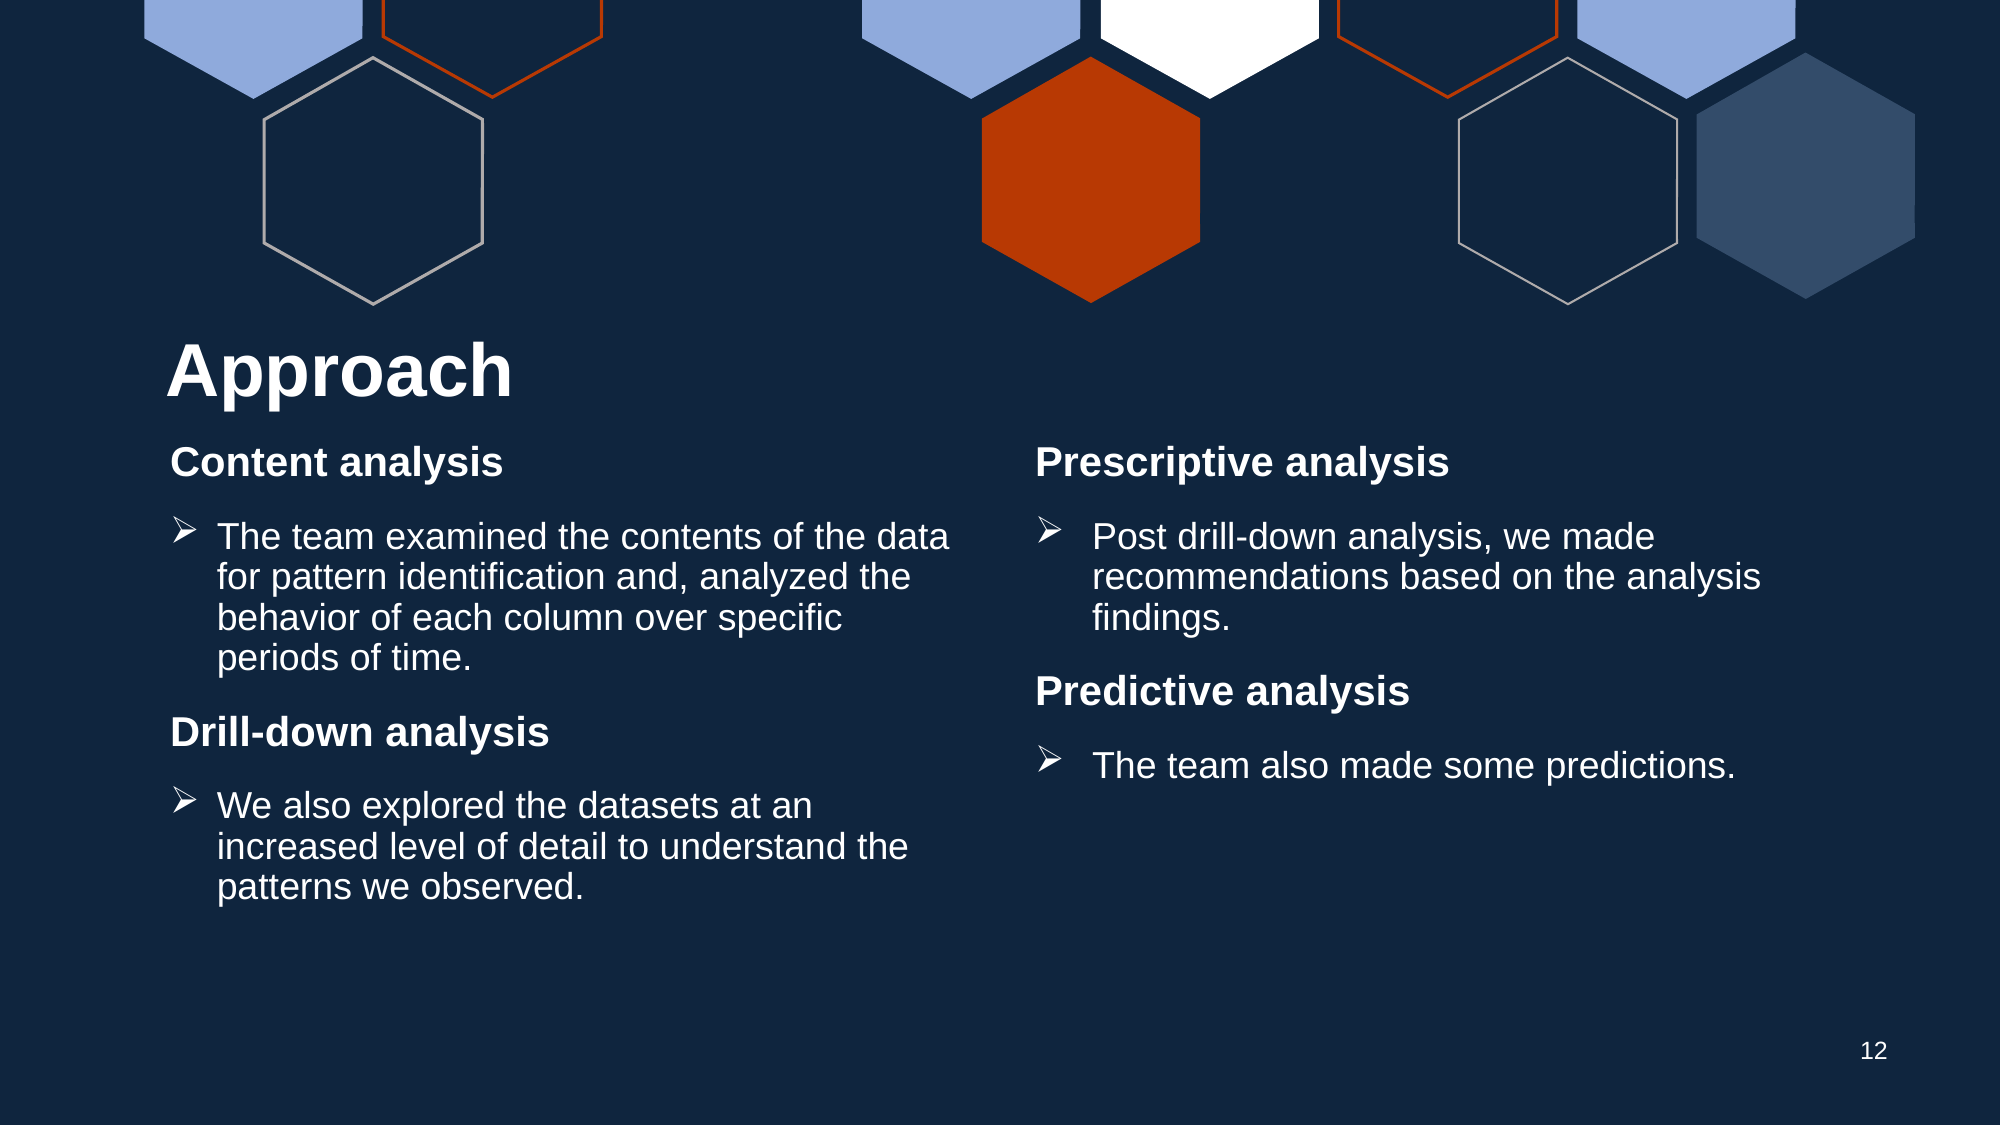

# Approach
Content analysis
The team examined the contents of the data for pattern identification and, analyzed the behavior of each column over specific periods of time.
Drill-down analysis
We also explored the datasets at an increased level of detail to understand the patterns we observed.

Prescriptive analysis
Post drill-down analysis, we made recommendations based on the analysis findings.
Predictive analysis
The team also made some predictions.

12